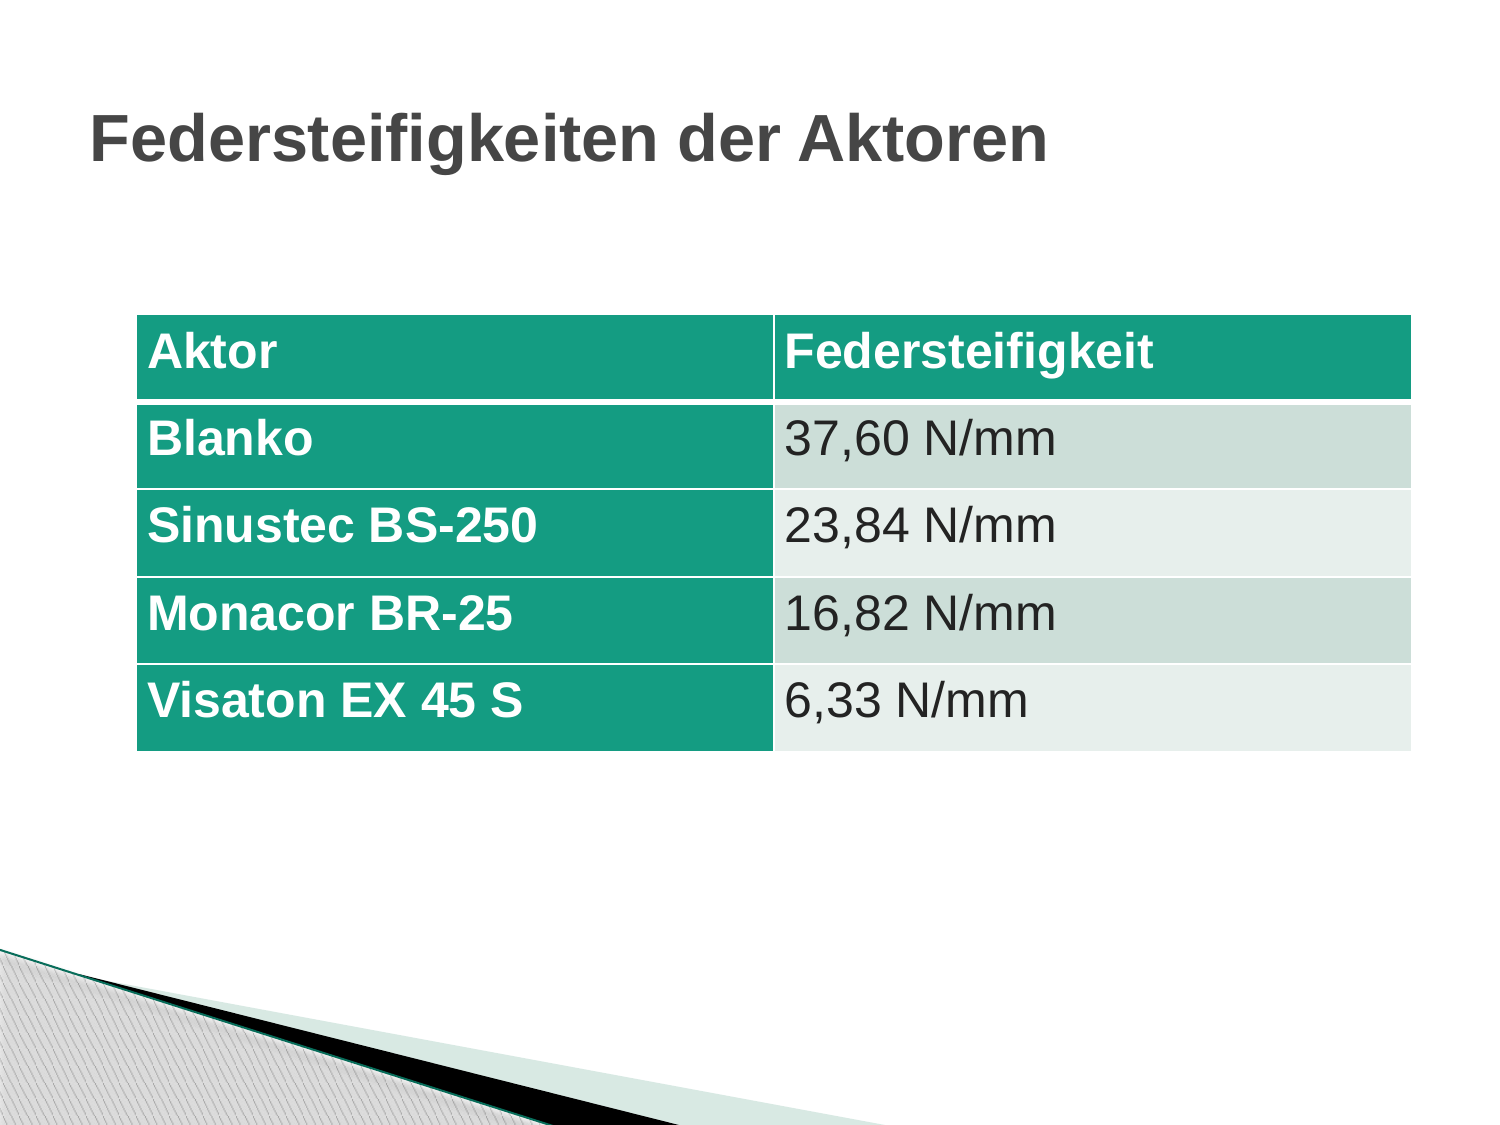

# Federsteifigkeiten der Aktoren
| Aktor | Federsteifigkeit |
| --- | --- |
| Blanko | 37,60 N/mm |
| Sinustec BS-250 | 23,84 N/mm |
| Monacor BR-25 | 16,82 N/mm |
| Visaton EX 45 S | 6,33 N/mm |